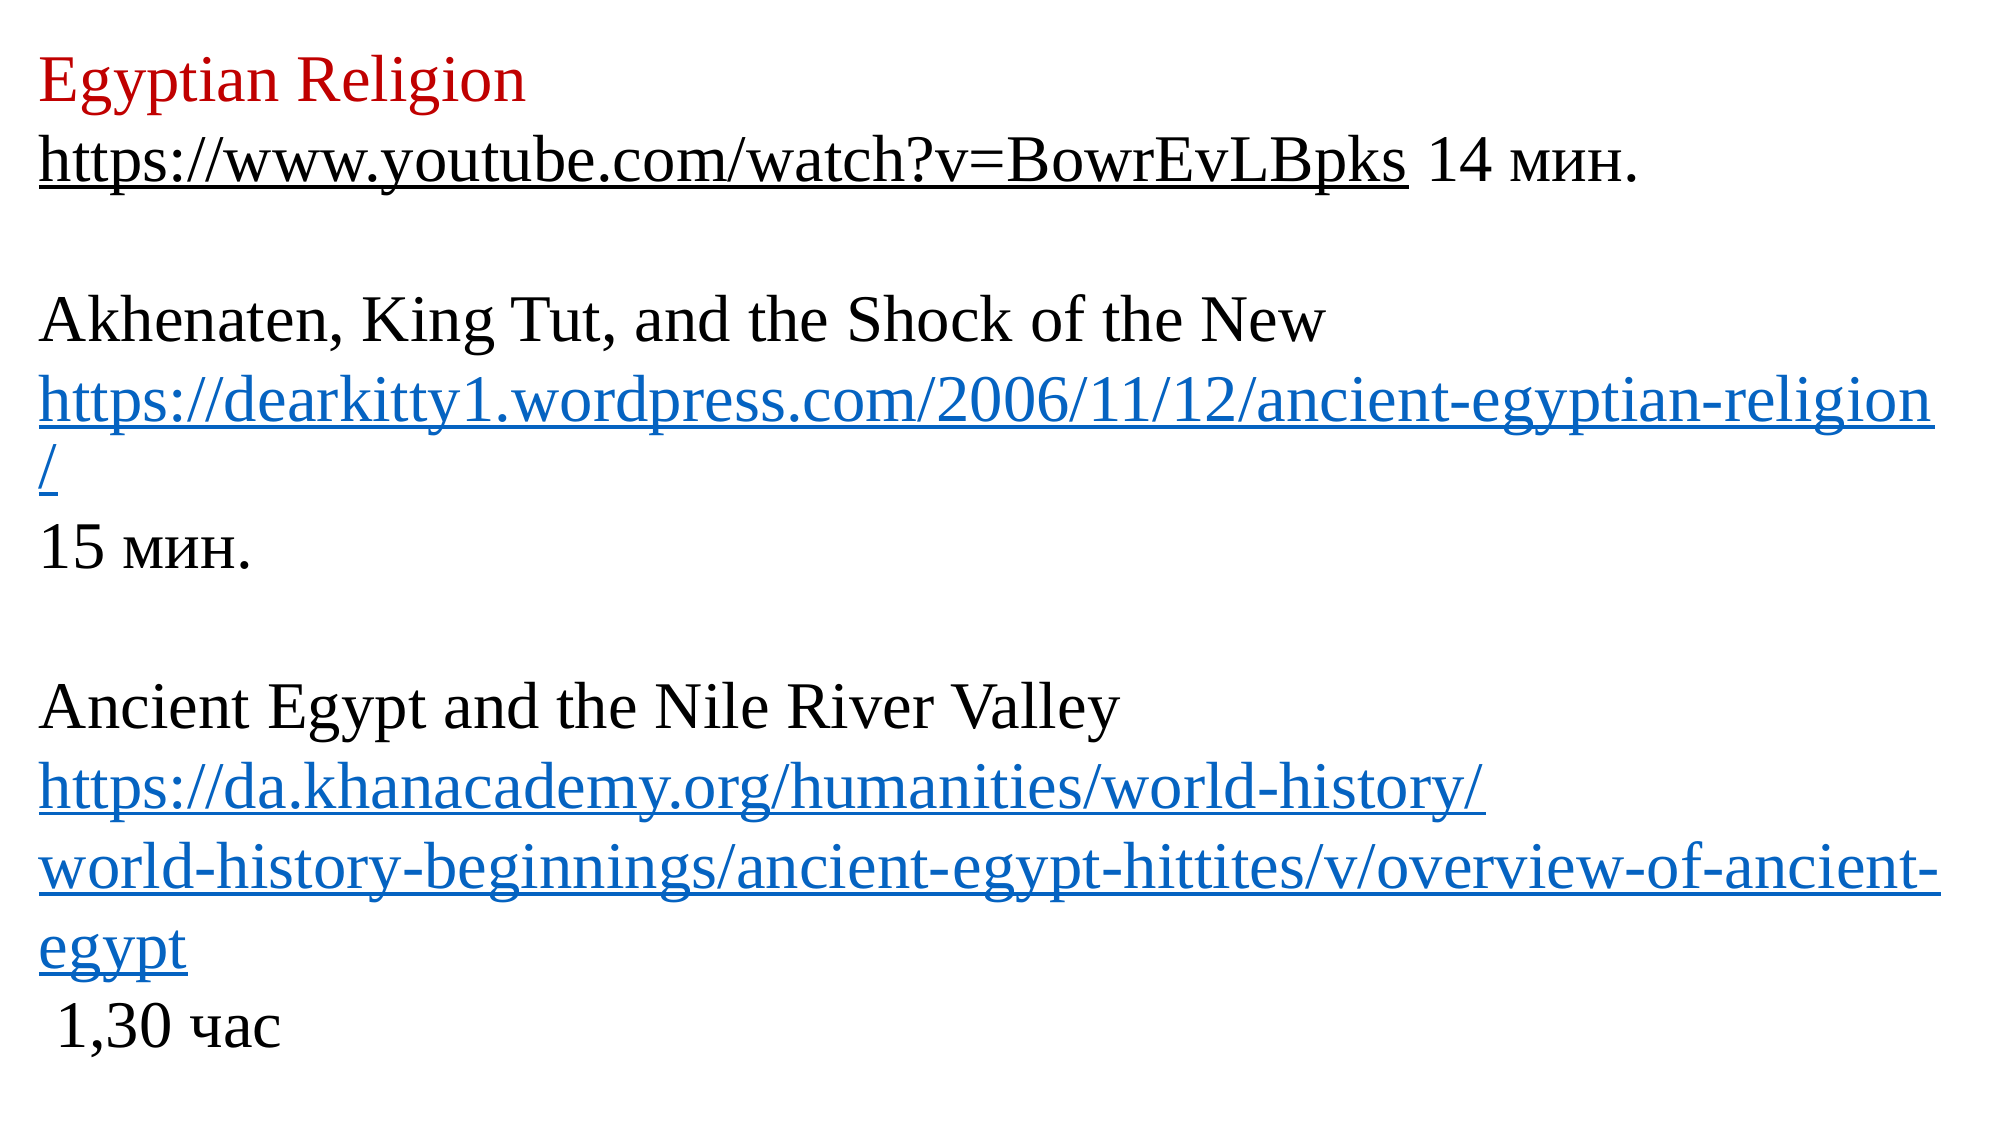

Egyptian Religion
https://www.youtube.com/watch?v=BowrEvLBpks 14 мин.

Akhenaten, King Tut, and the Shock of the New
https://dearkitty1.wordpress.com/2006/11/12/ancient-egyptian-religion/
15 мин.

Ancient Egypt and the Nile River Valley
https://da.khanacademy.org/humanities/world-history/
world-history-beginnings/ancient-egypt-hittites/v/overview-of-ancient-egypt
 1,30 час